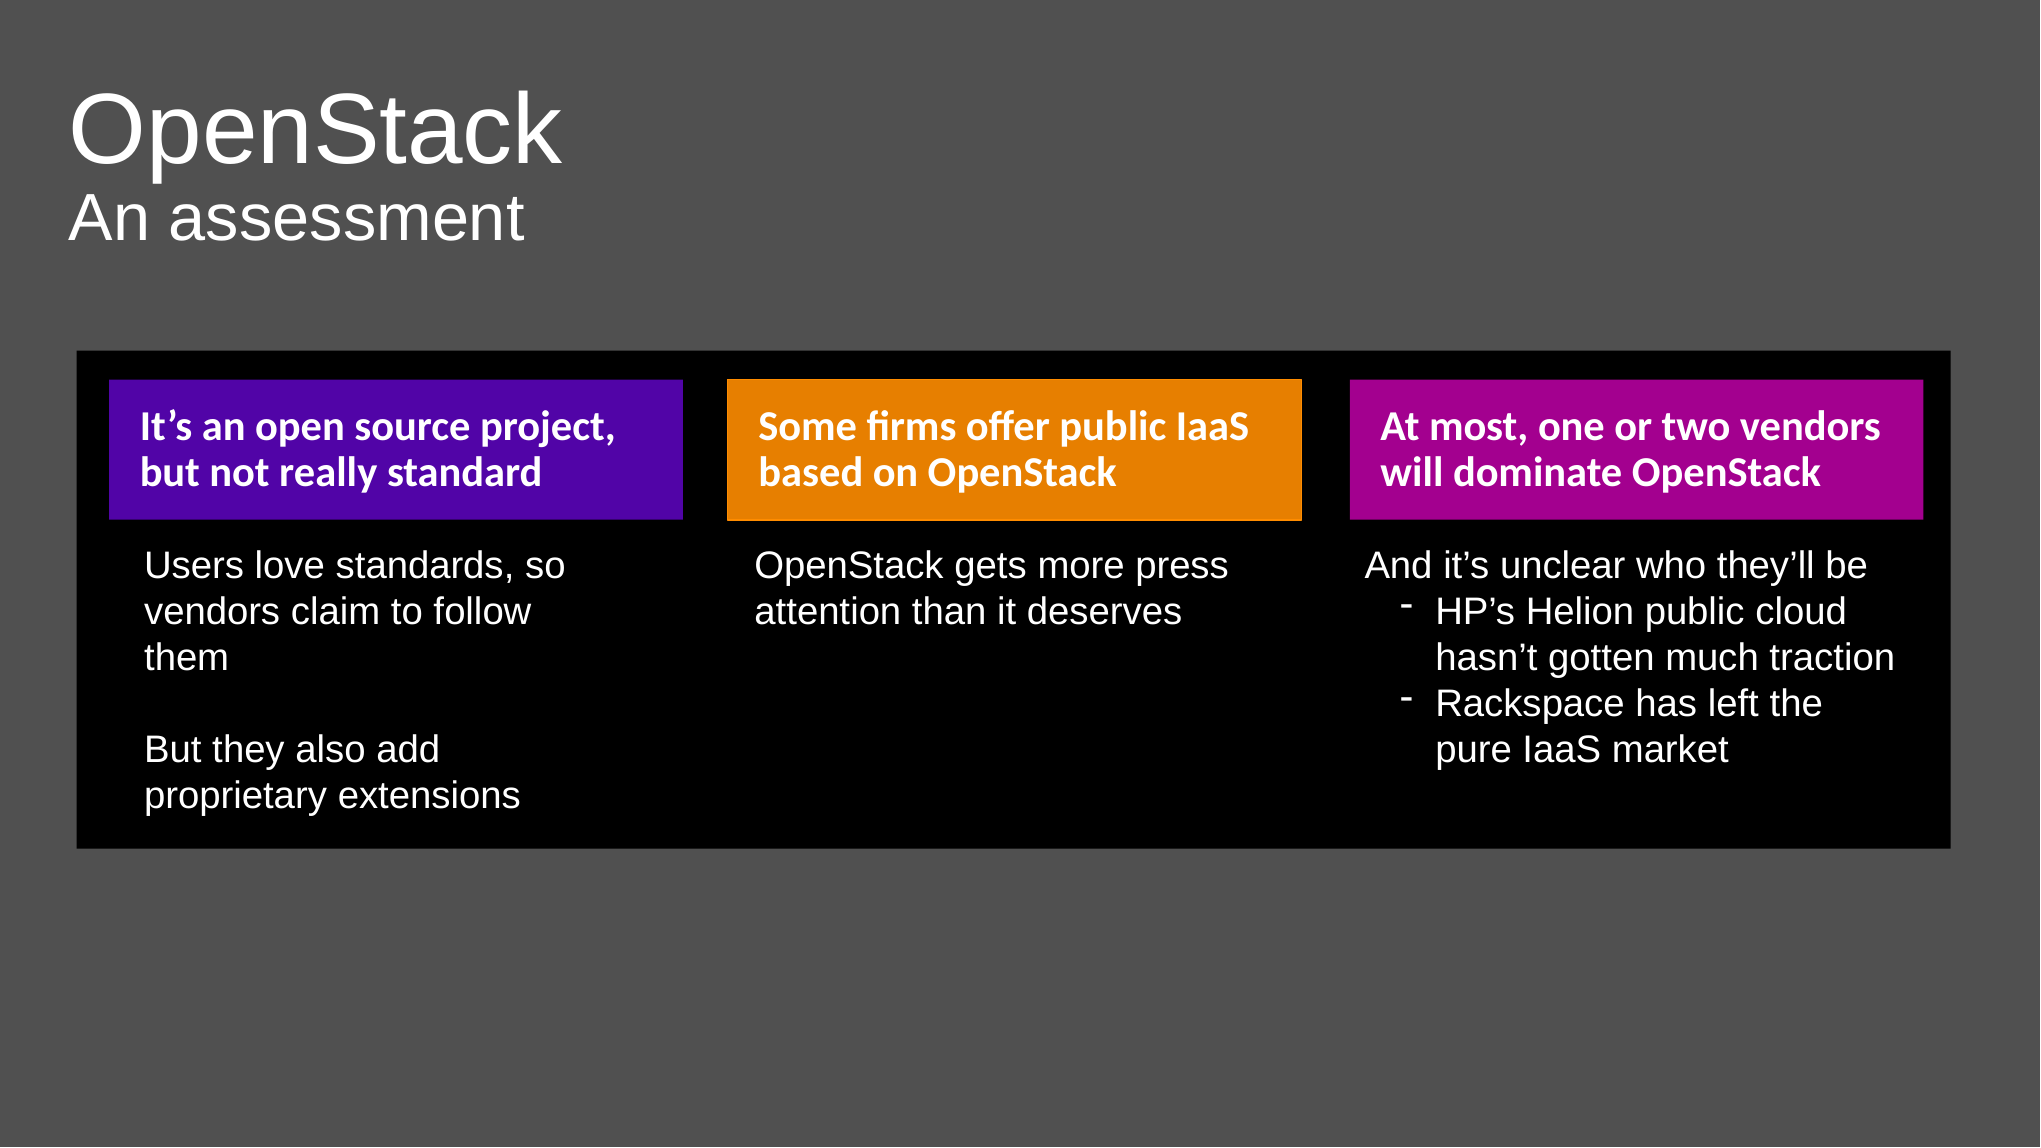

OpenStack
An assessment

It’s an open source project, but not really standard
Some firms offer public IaaS based on OpenStack
At most, one or two vendors will dominate OpenStack
Users love standards, so vendors claim to follow them

But they also add proprietary extensions

OpenStack gets more press attention than it deserves

And it’s unclear who they’ll be
HP’s Helion public cloud hasn’t gotten much traction
Rackspace has left the pure IaaS market